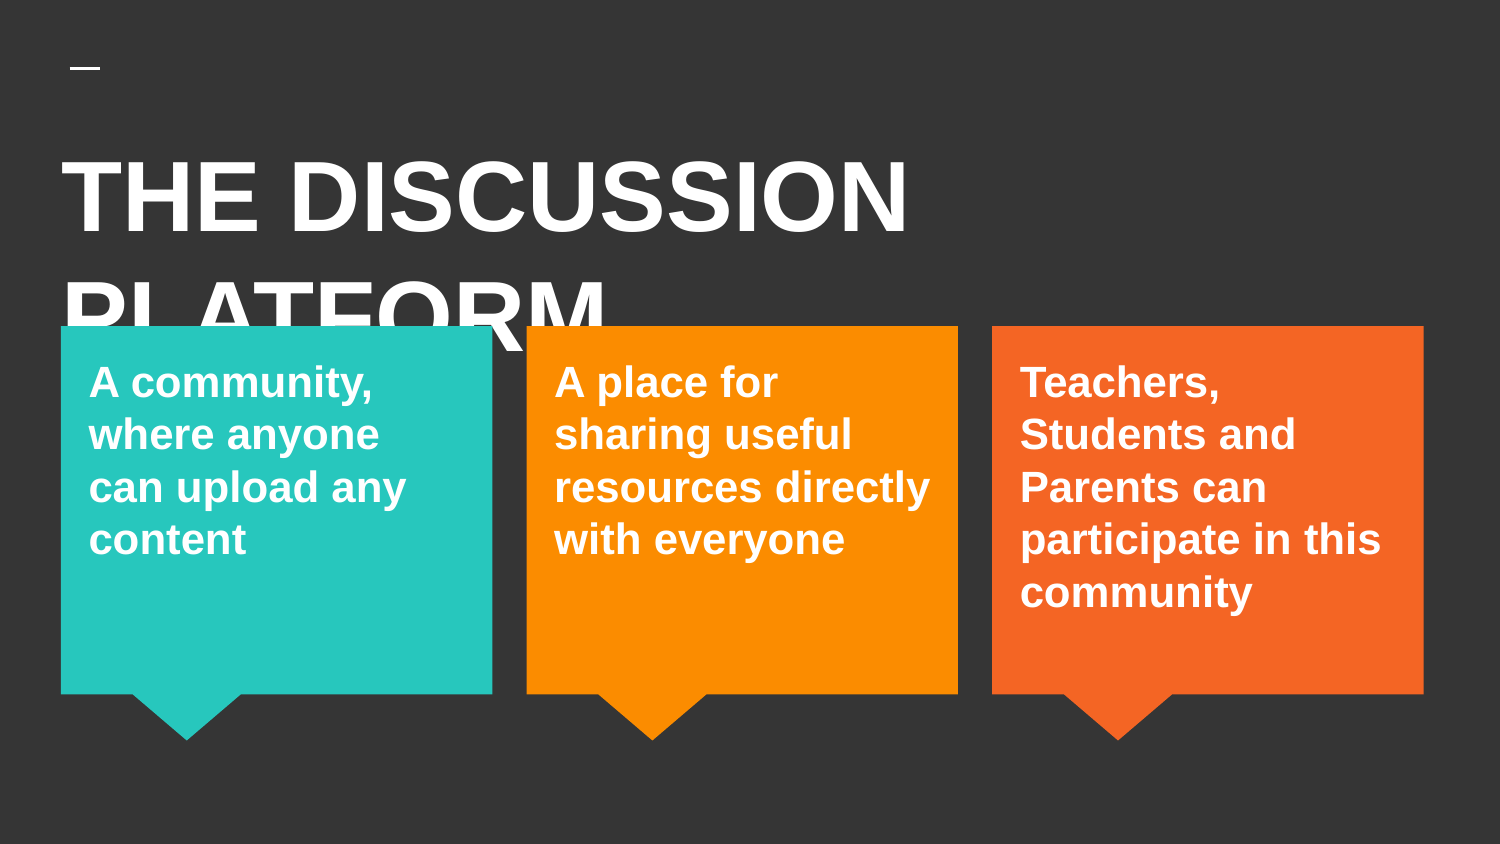

# THE DISCUSSION PLATFORM

A community, where anyone can upload any content

A place for sharing useful resources directly with everyone
Teachers, Students and Parents can participate in this community